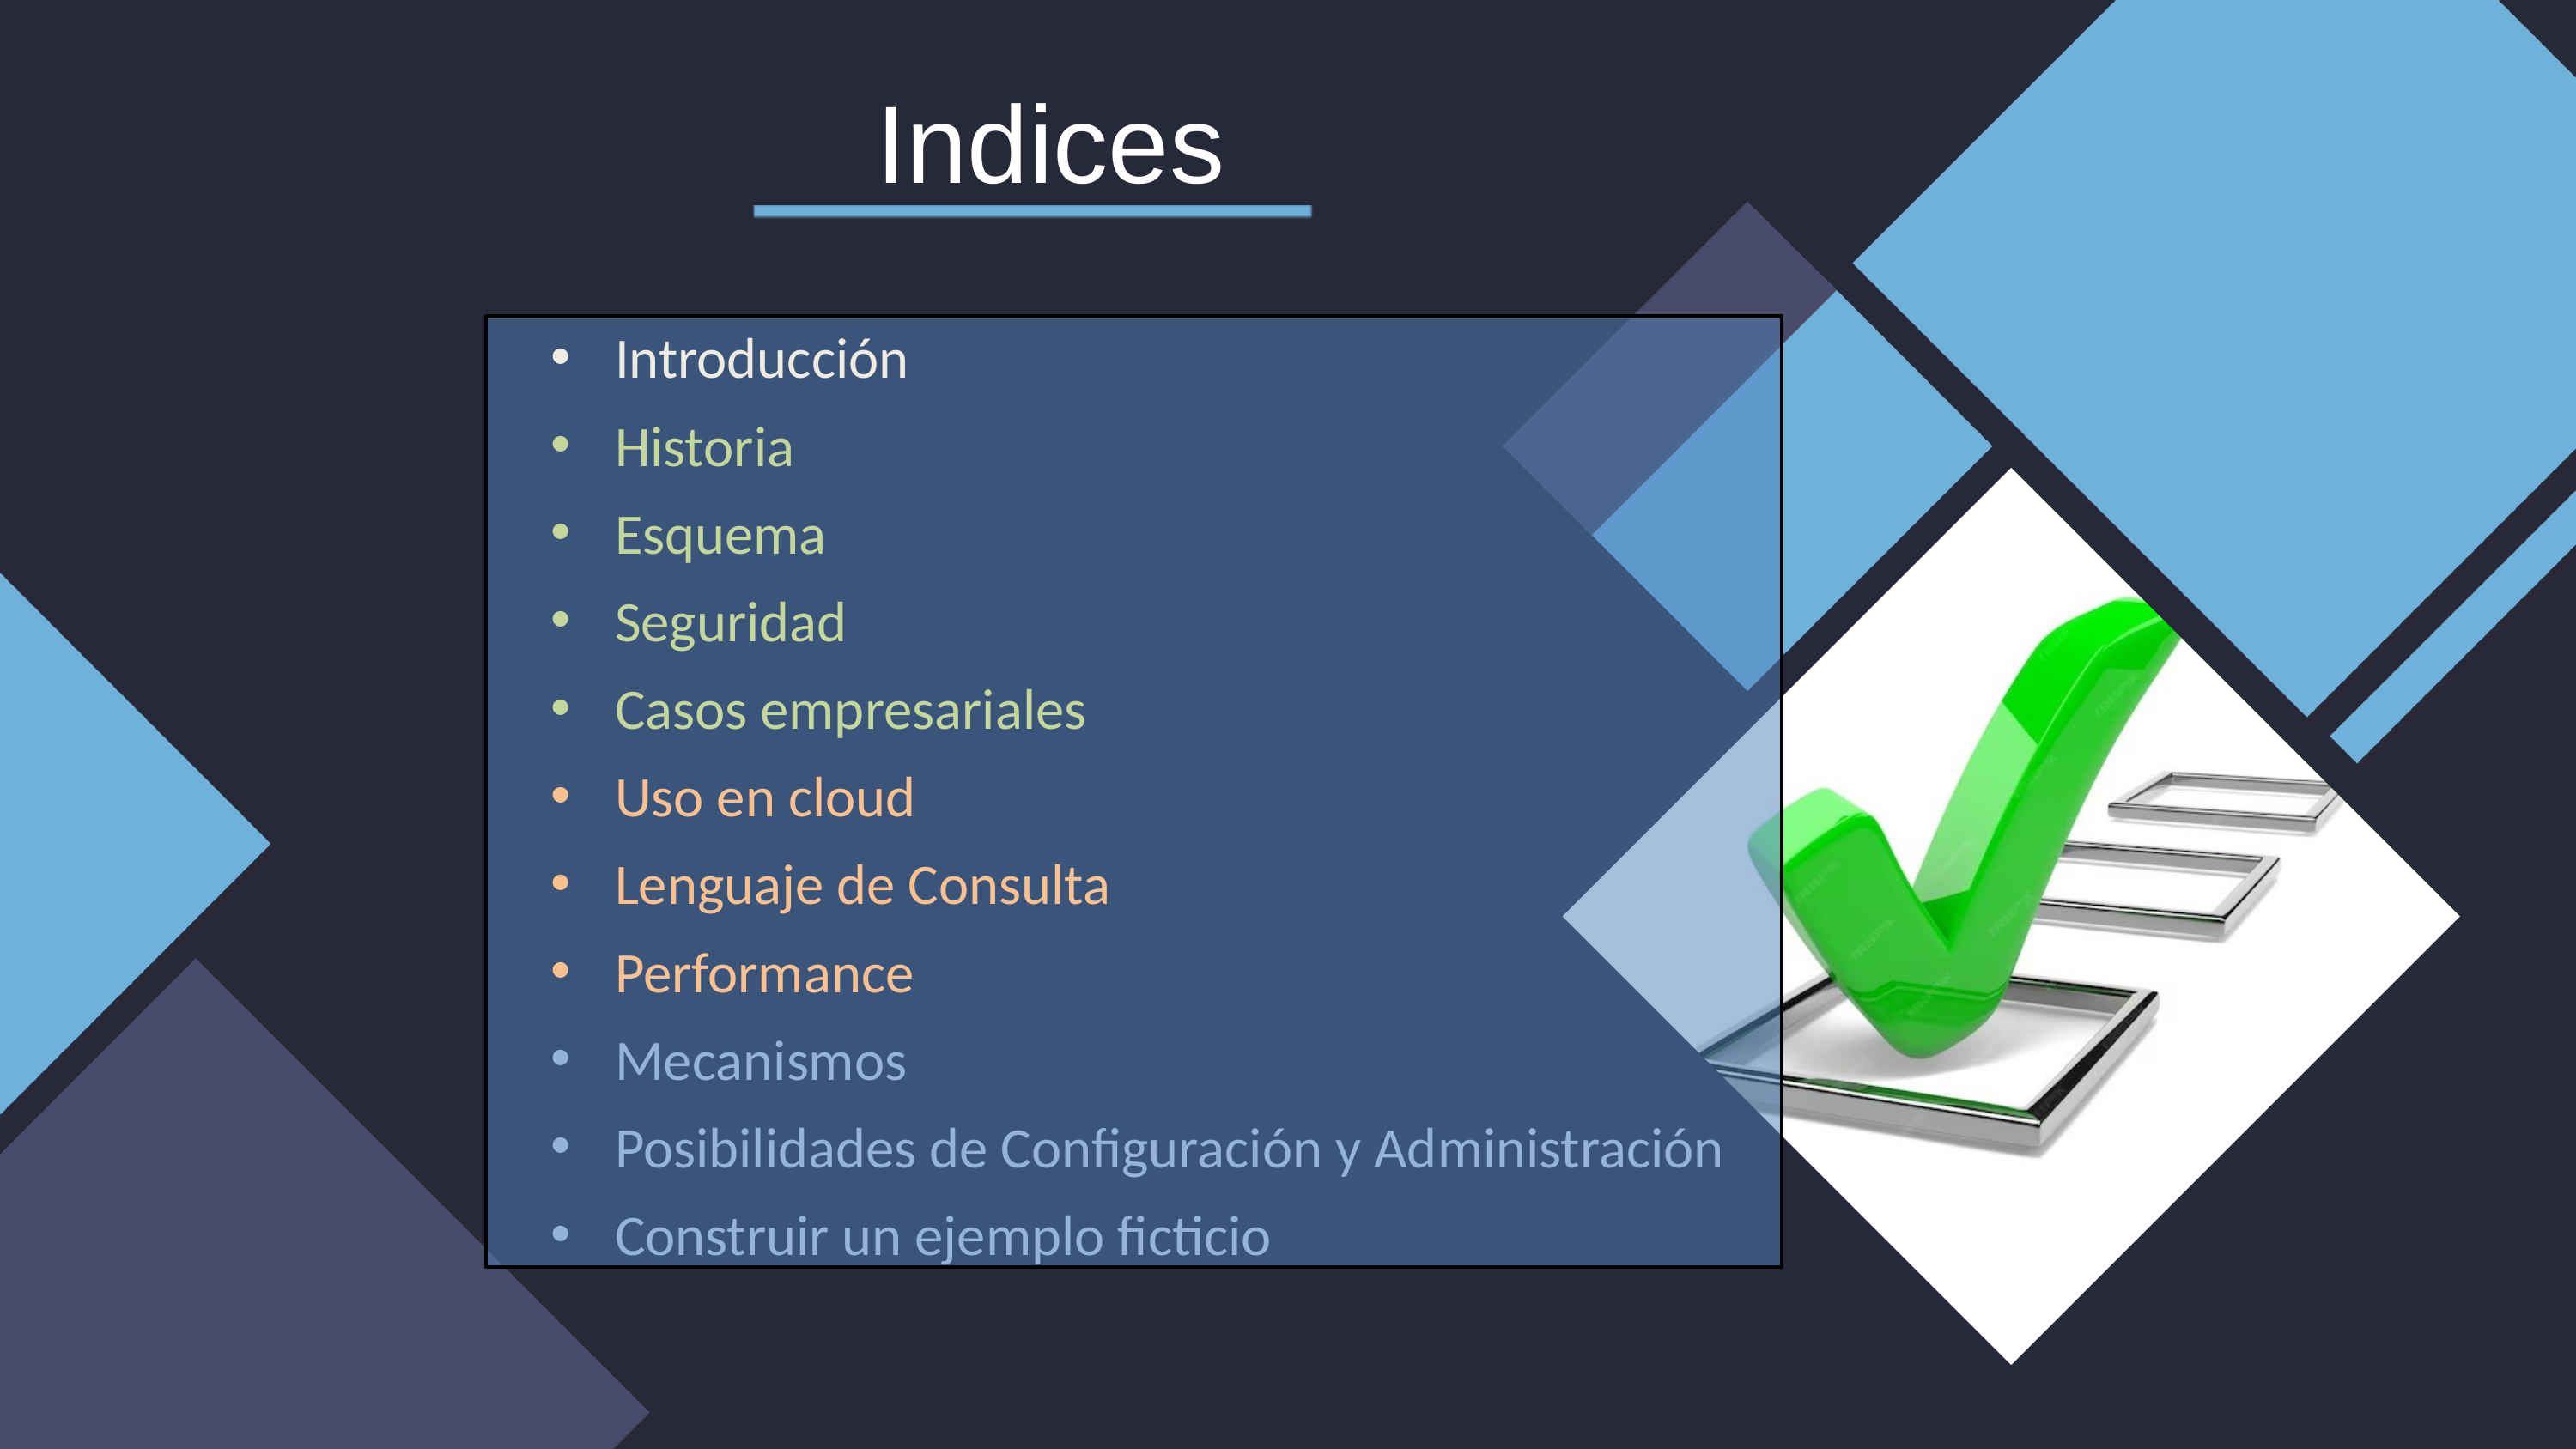

Indices

Introducción
Historia
Esquema
Seguridad
Casos empresariales
Uso en cloud
Lenguaje de Consulta
Performance
Mecanismos
Posibilidades de Configuración y Administración
Construir un ejemplo ficticio